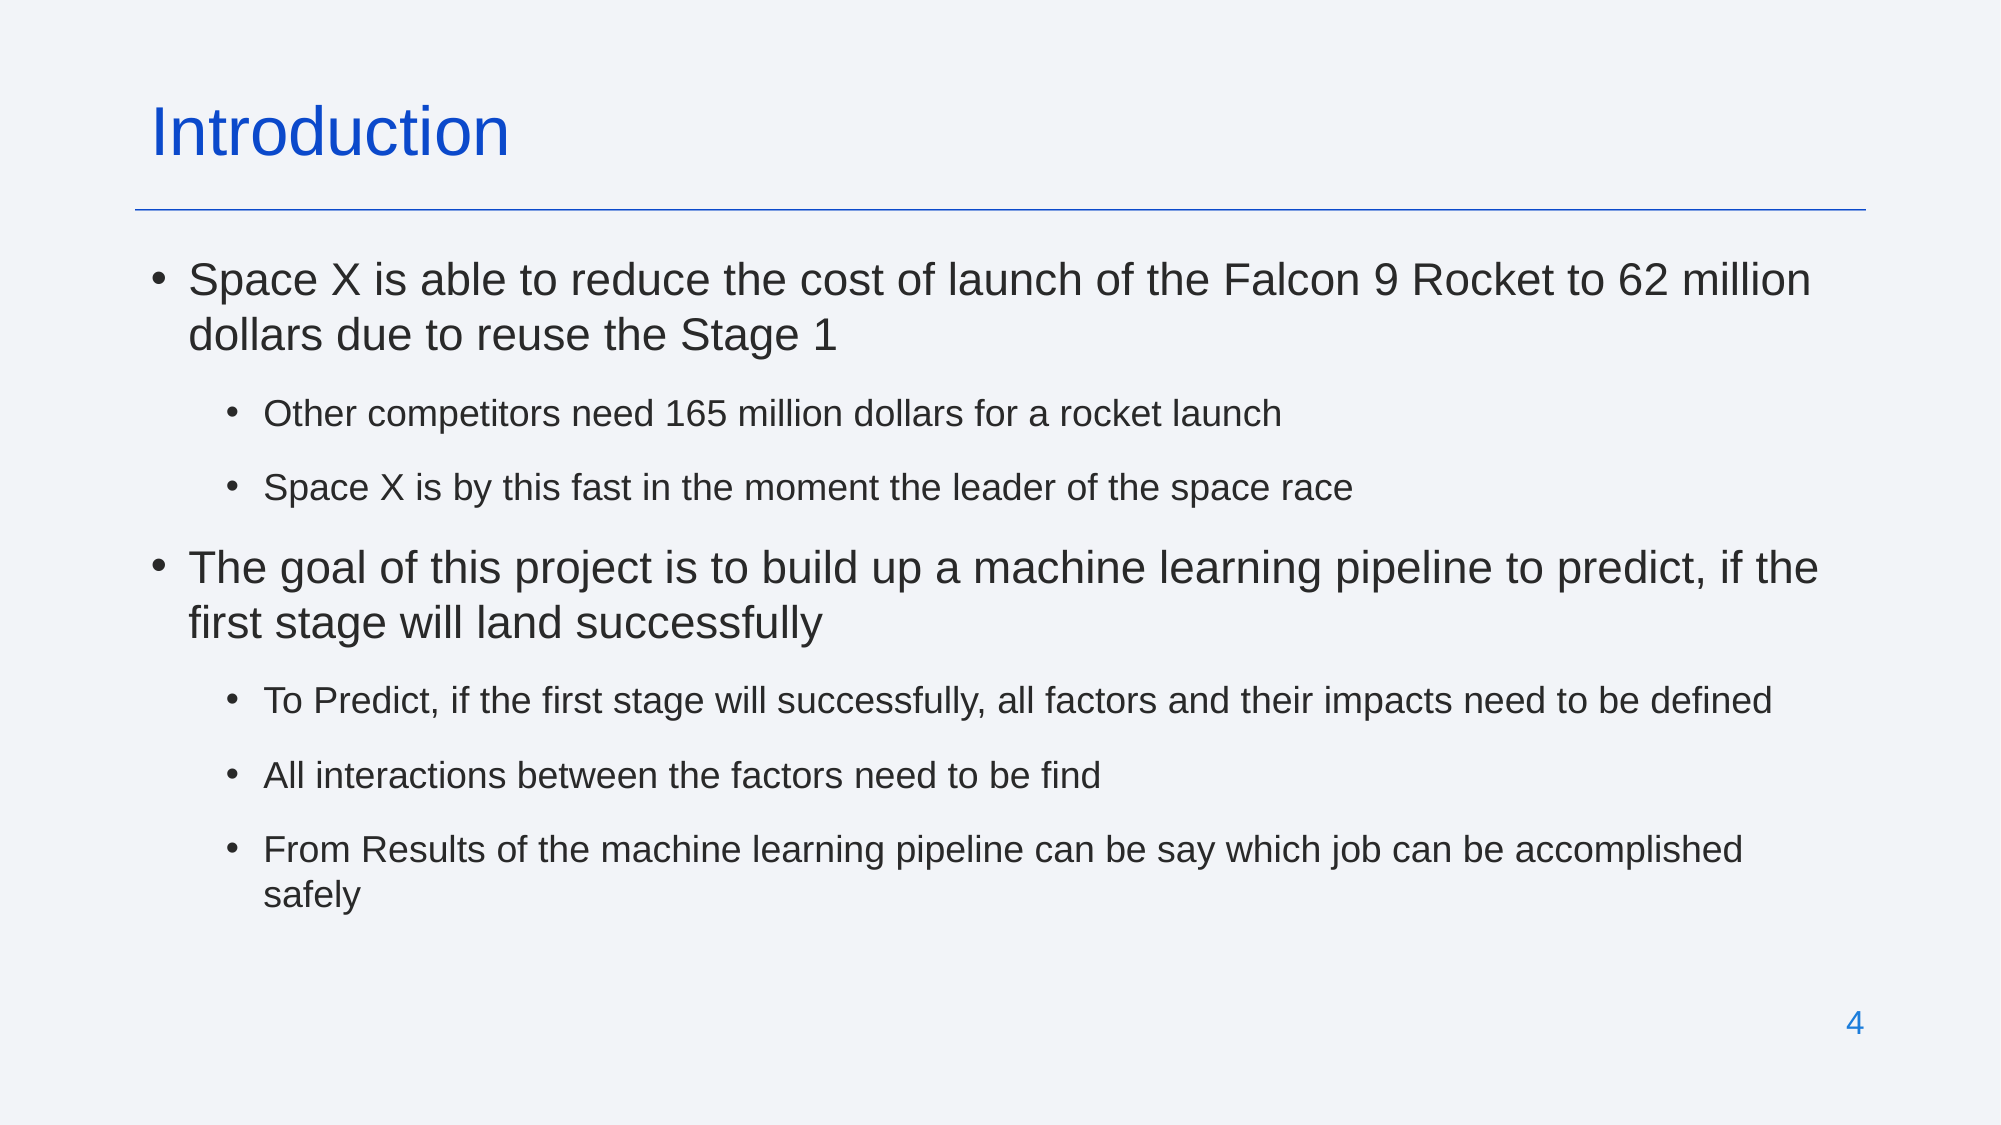

Introduction
Space X is able to reduce the cost of launch of the Falcon 9 Rocket to 62 million dollars due to reuse the Stage 1
Other competitors need 165 million dollars for a rocket launch
Space X is by this fast in the moment the leader of the space race
The goal of this project is to build up a machine learning pipeline to predict, if the first stage will land successfully
To Predict, if the first stage will successfully, all factors and their impacts need to be defined
All interactions between the factors need to be find
From Results of the machine learning pipeline can be say which job can be accomplished safely
4